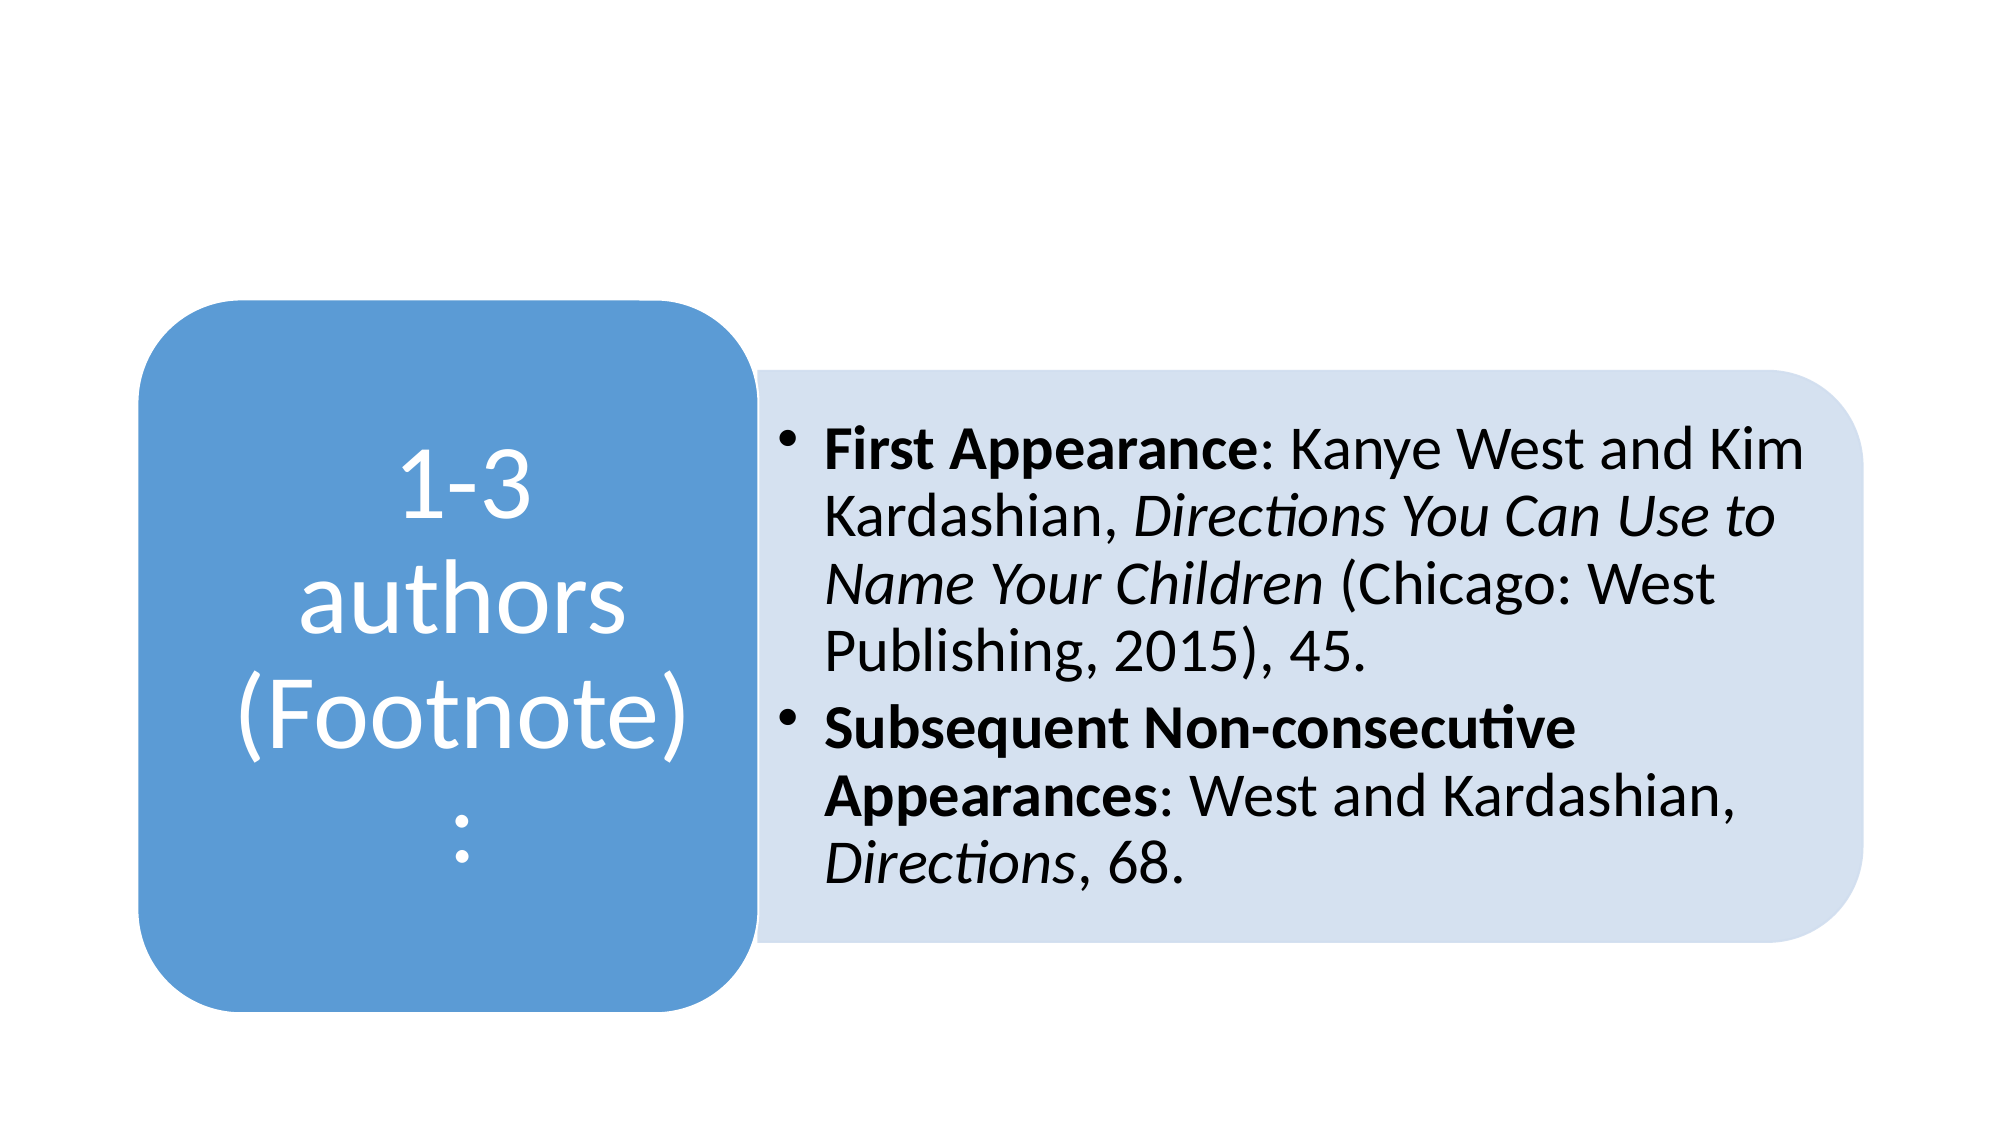

First Appearance: Kanye West and Kim Kardashian, Directions You Can Use to Name Your Children (Chicago: West Publishing, 2015), 45.
Subsequent Non-consecutive Appearances: West and Kardashian, Directions, 68.
1-3 authors (Footnote):